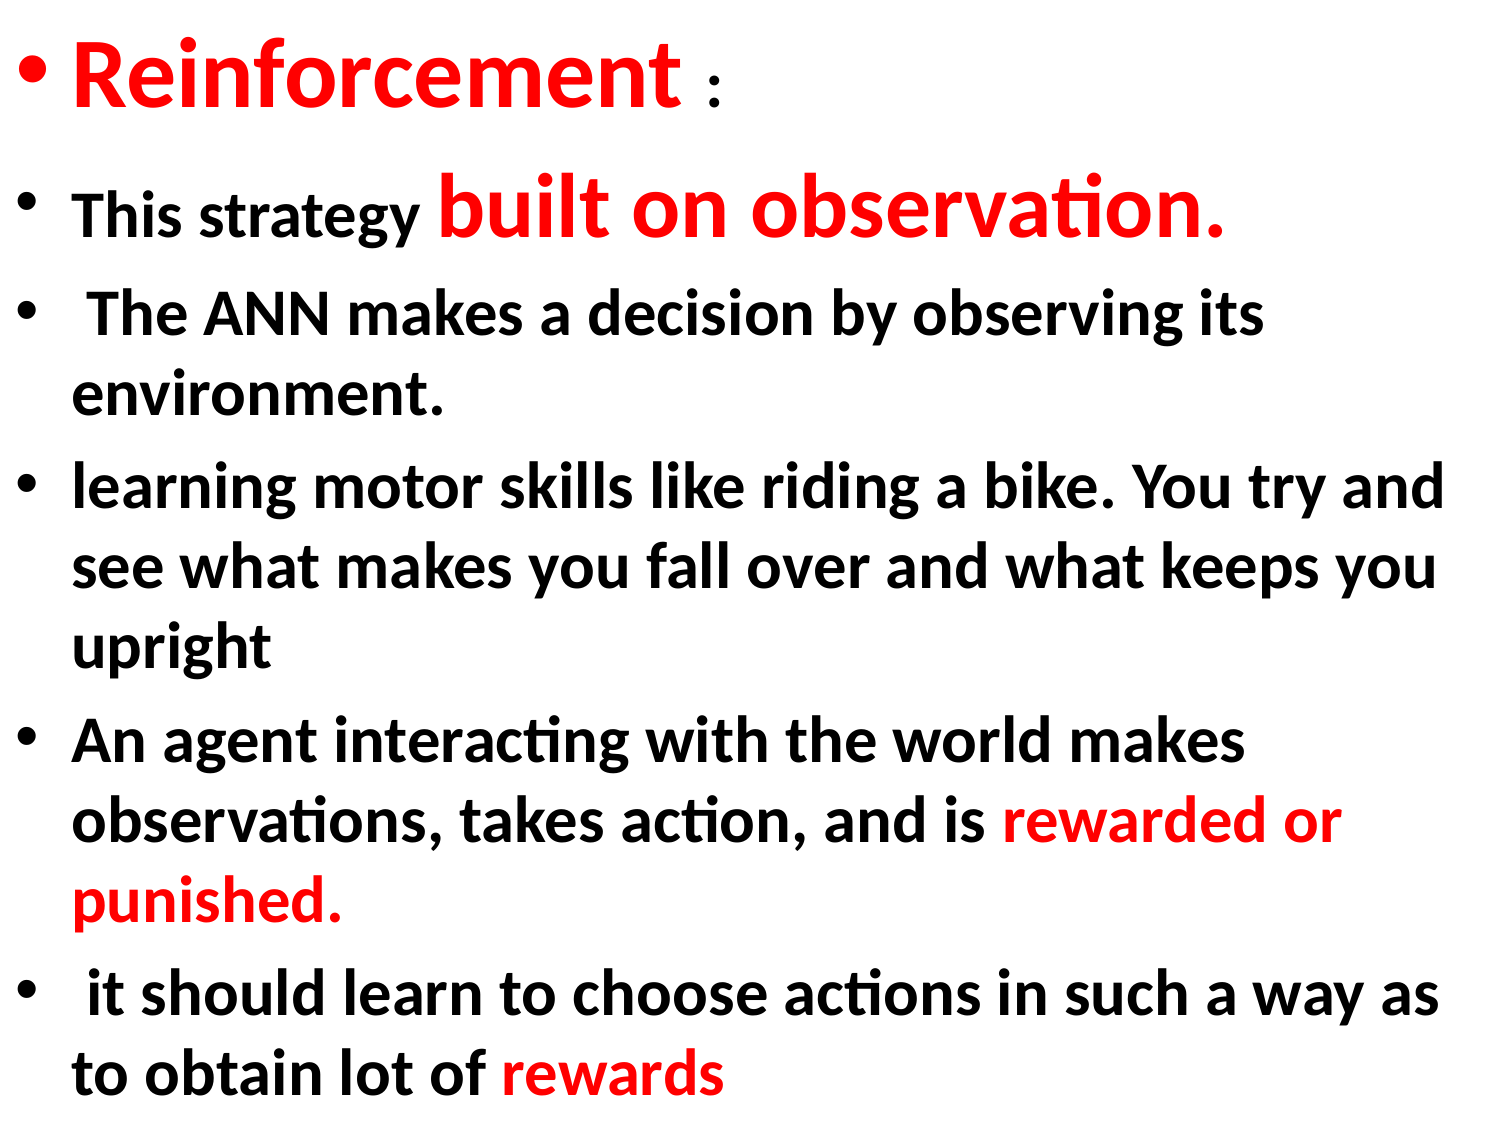

Reinforcement :
This strategy built on observation.
 The ANN makes a decision by observing its environment.
learning motor skills like riding a bike. You try and see what makes you fall over and what keeps you upright
An agent interacting with the world makes  observations, takes action, and is rewarded or punished.
 it should learn to choose actions in such a way as to obtain lot of rewards